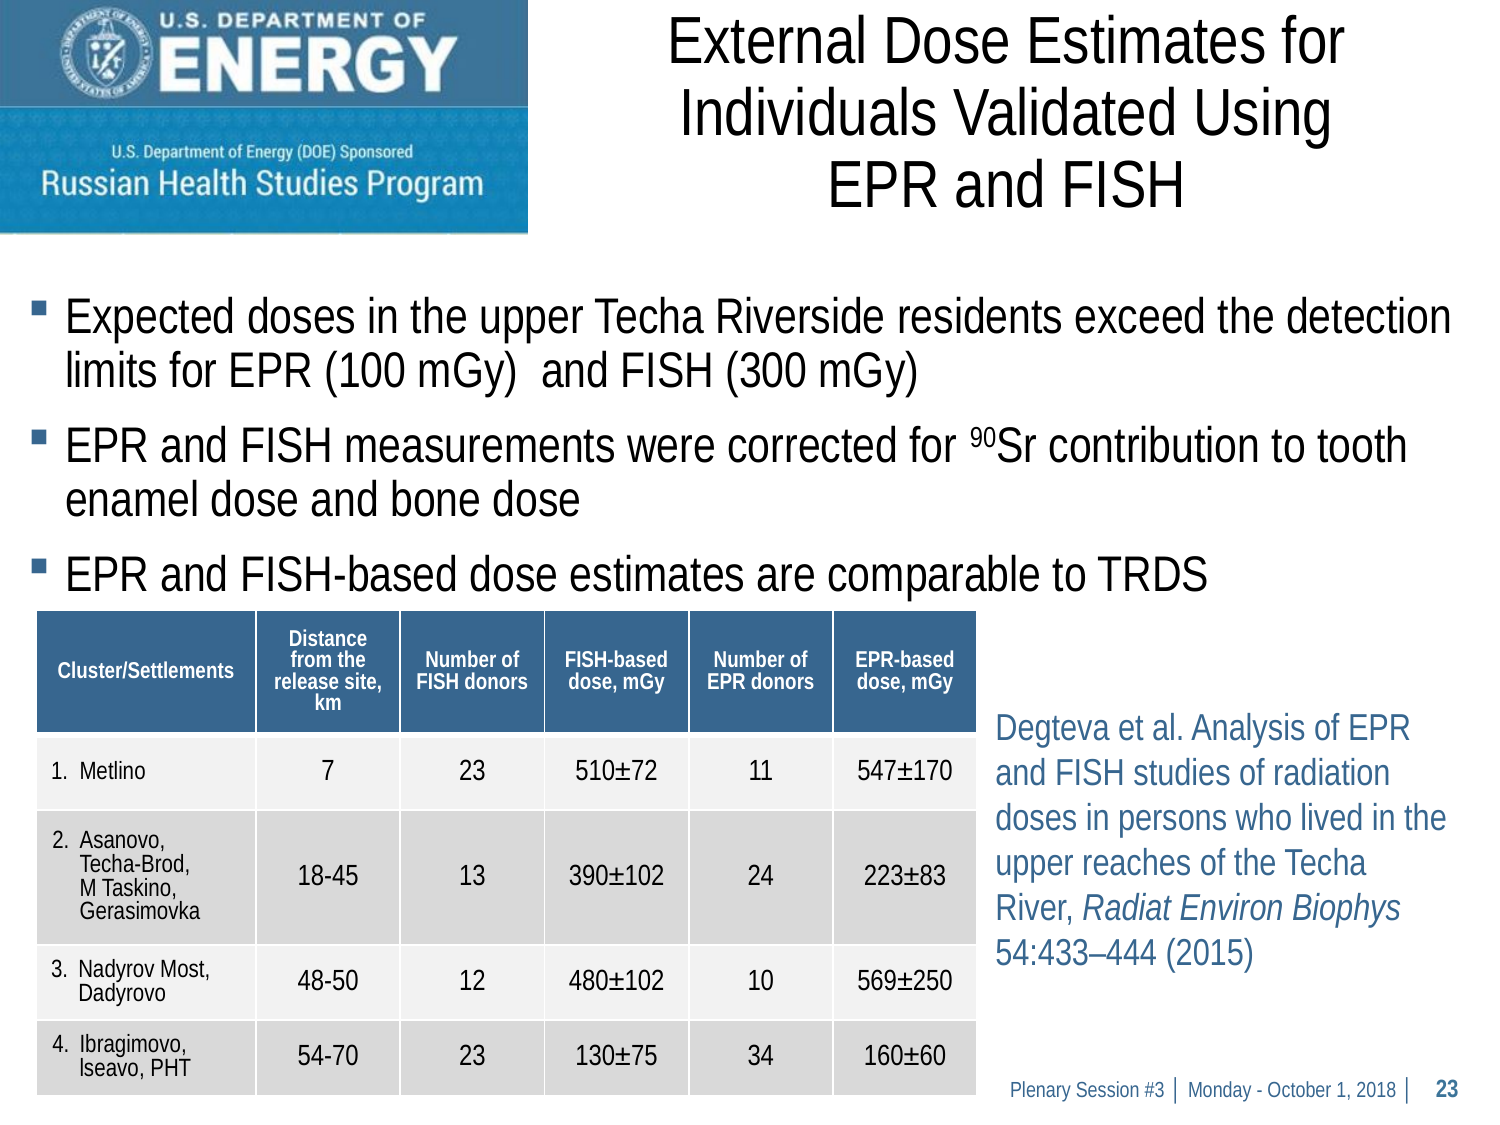

# External Dose Estimates for Individuals Validated Using EPR and FISH
Expected doses in the upper Techa Riverside residents exceed the detection limits for EPR (100 mGy)  and FISH (300 mGy)
EPR and FISH measurements were corrected for 90Sr contribution to tooth enamel dose and bone dose
EPR and FISH-based dose estimates are comparable to TRDS

| Cluster/Settlements | Distance from the release site, km | Number of FISH donors | FISH-based dose, mGy | Number of EPR donors | EPR-based dose, mGy |
| --- | --- | --- | --- | --- | --- |
| Metlino | 7 | 23 | 510±72 | 11 | 547±170 |
| Asanovo, Techa-Brod, M Taskino, Gerasimovka | 18-45 | 13 | 390±102 | 24 | 223±83 |
| Nadyrov Most, Dadyrovo | 48-50 | 12 | 480±102 | 10 | 569±250 |
| Ibragimovo, lseavo, PHT | 54-70 | 23 | 130±75 | 34 | 160±60 |
Degteva et al. Analysis of EPR and FISH studies of radiation doses in persons who lived in the upper reaches of the Techa River, Radiat Environ Biophys 54:433–444 (2015)
23